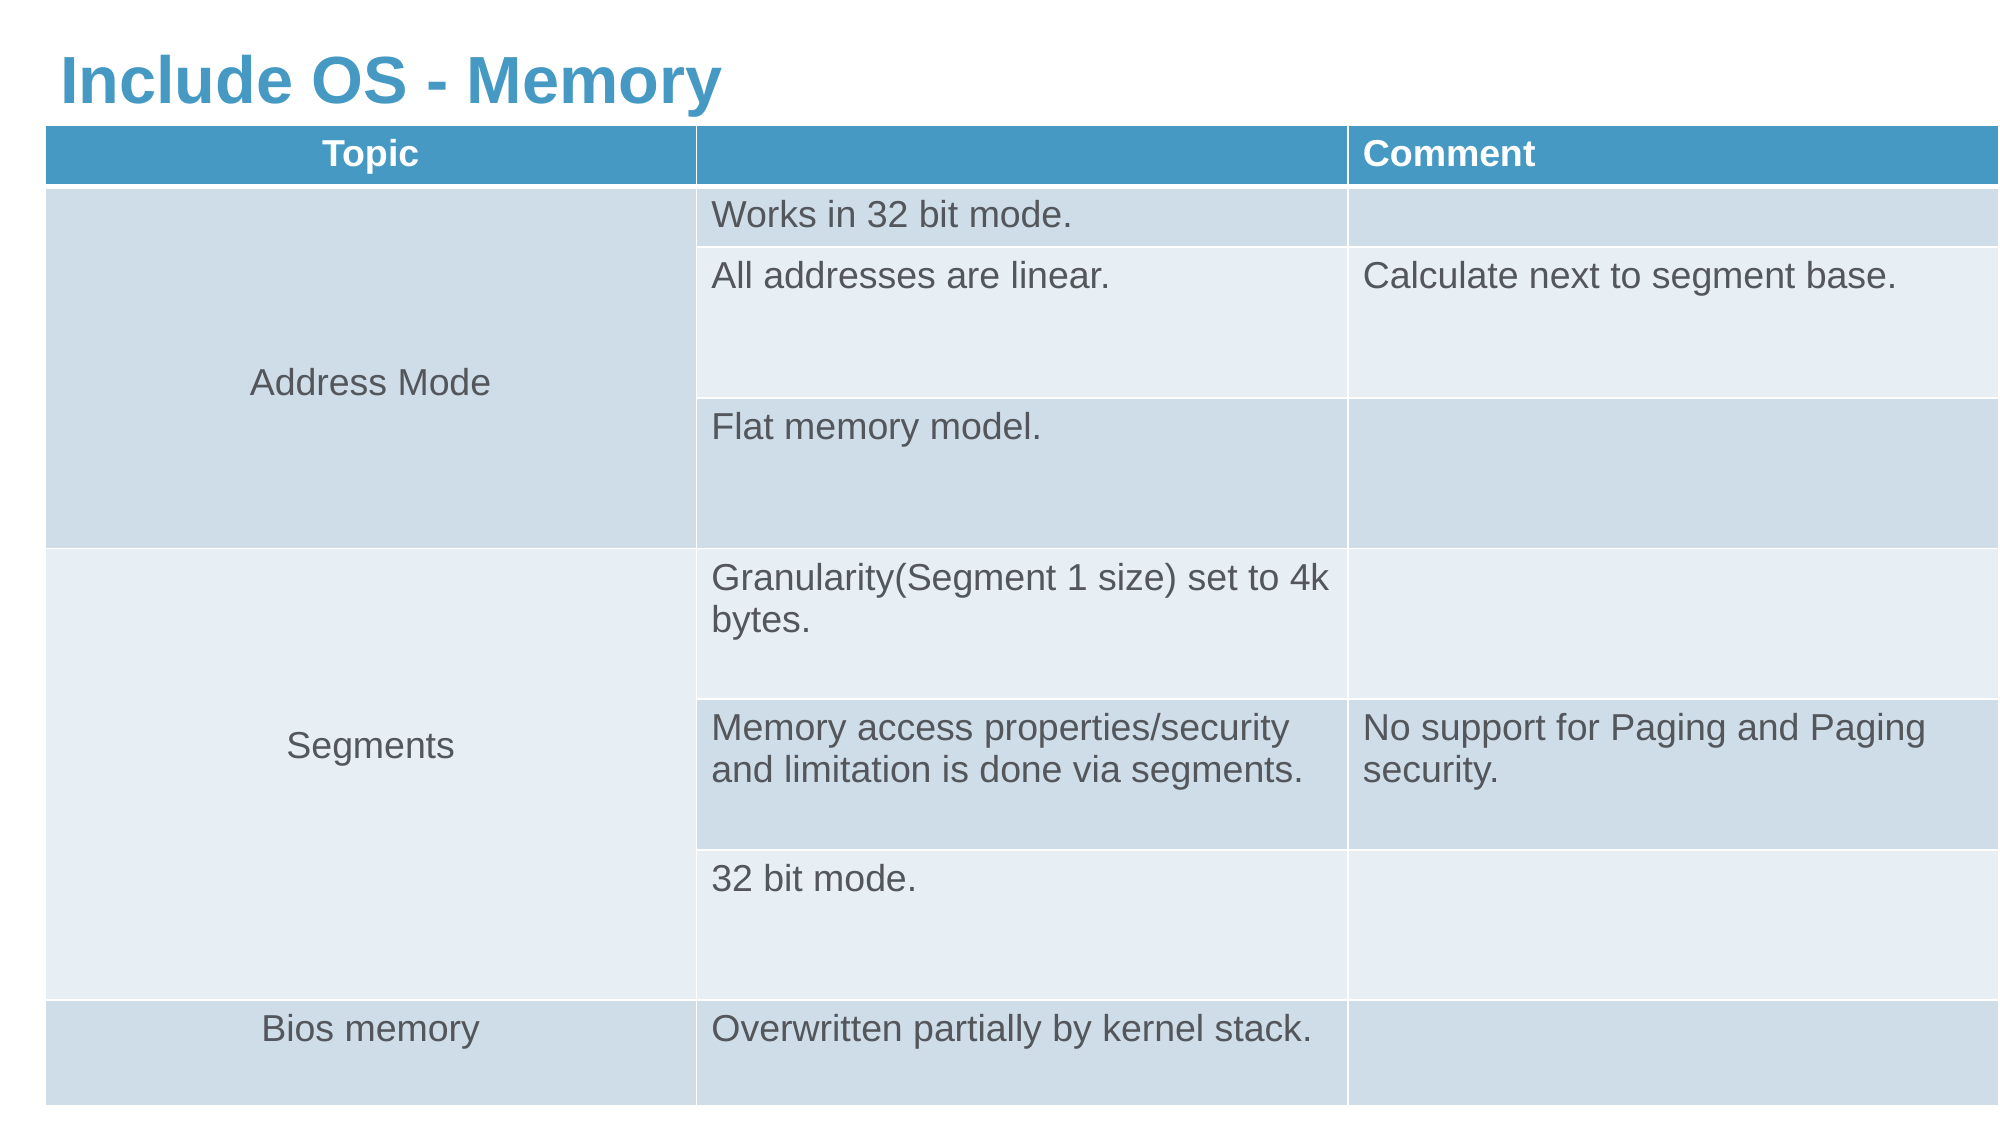

# Include OS - Memory
| Topic |  | Comment |
| --- | --- | --- |
| Address Mode | Works in 32 bit mode. |  |
|  | All addresses are linear. | Calculate next to segment base. |
|  | Flat memory model. |  |
| Segments | Granularity(Segment 1 size) set to 4k bytes. |  |
|  | Memory access properties/security and limitation is done via segments. | No support for Paging and Paging security. |
|  | 32 bit mode. |  |
| Bios memory | Overwritten partially by kernel stack. |  |

Source: xx
34